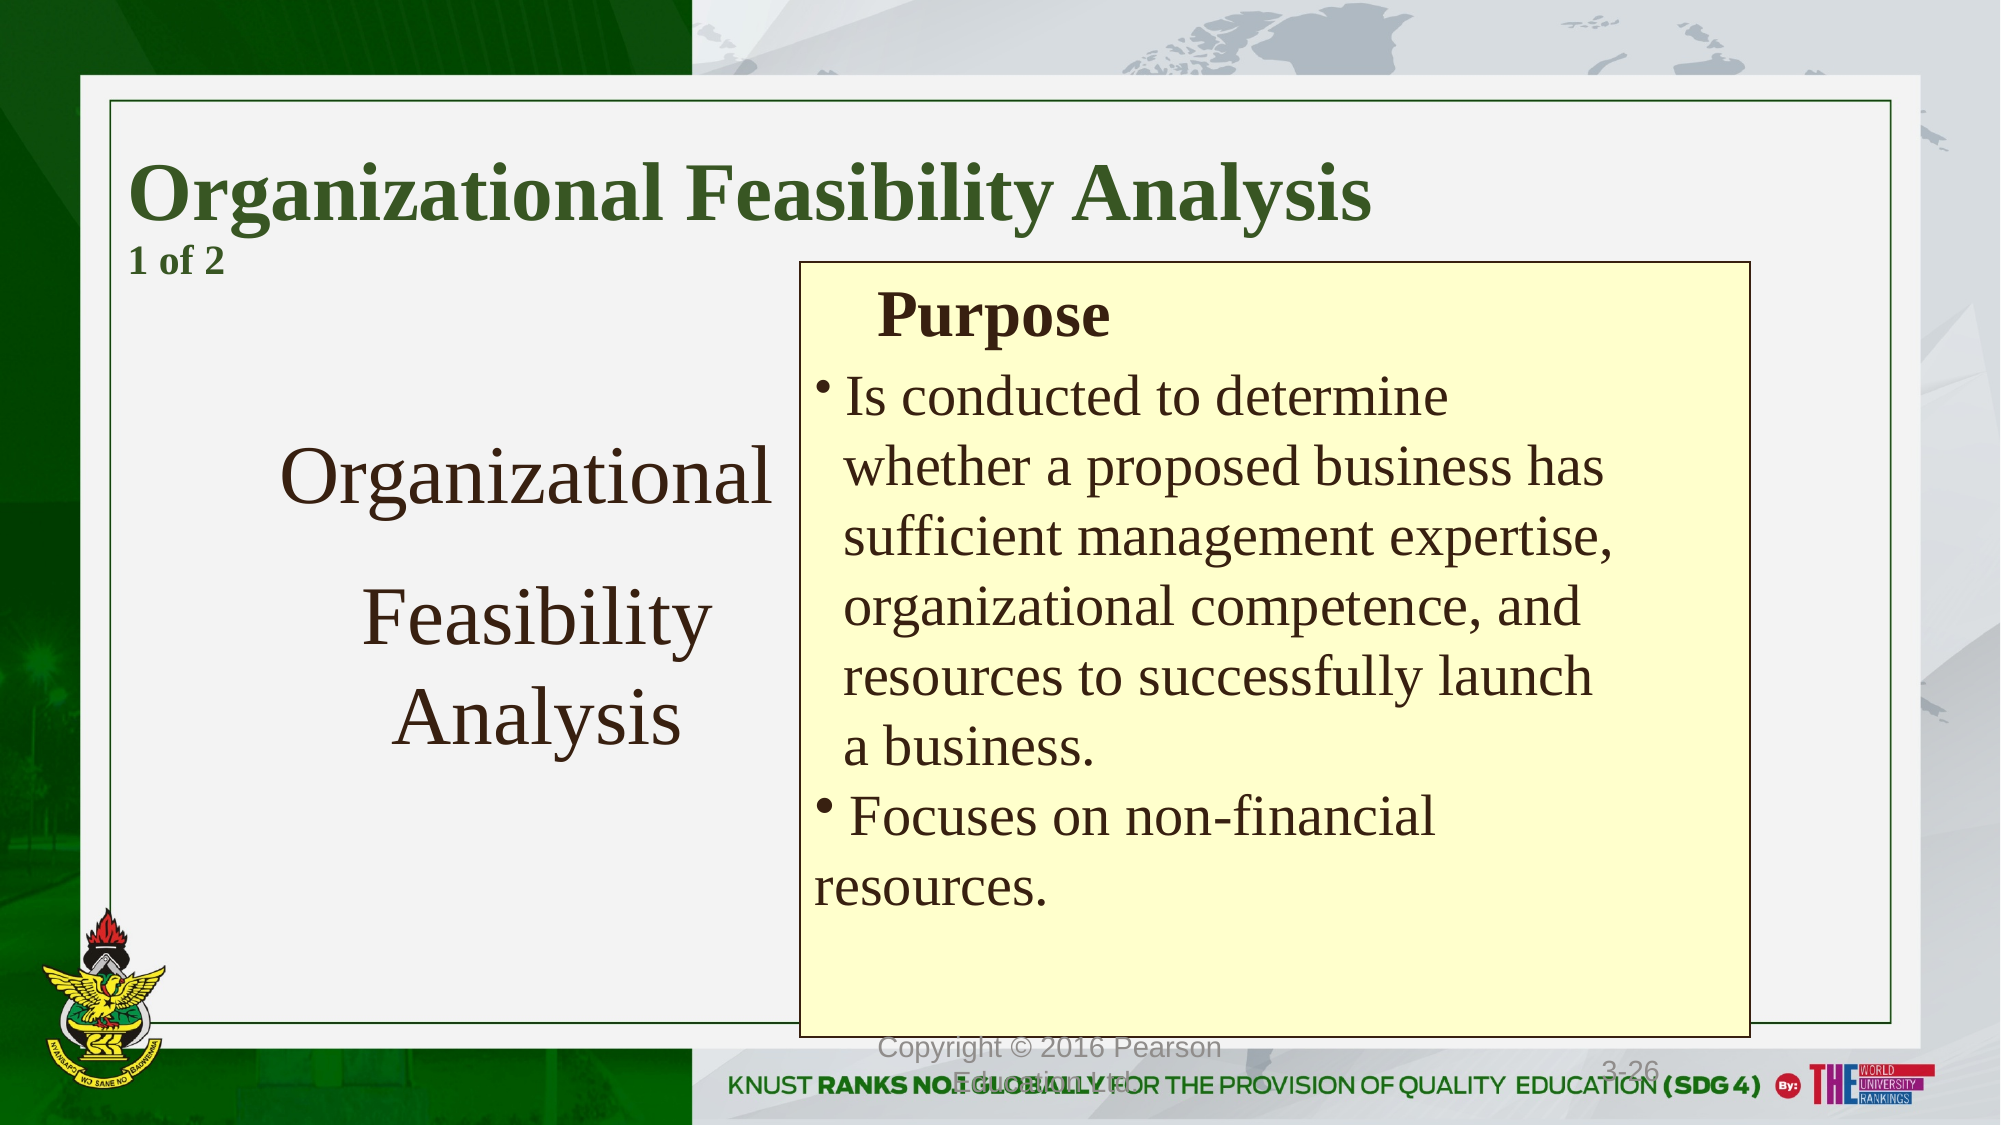

# Organizational Feasibility Analysis 1 of 2

Purpose
 Is conducted to determine
  whether a proposed business has
  sufficient management expertise,
  organizational competence, and
  resources to successfully launch
  a business.
 Focuses on non-financial resources.
Organizational
Feasibility Analysis
Copyright © 2016 Pearson Education Ltd.
3-26